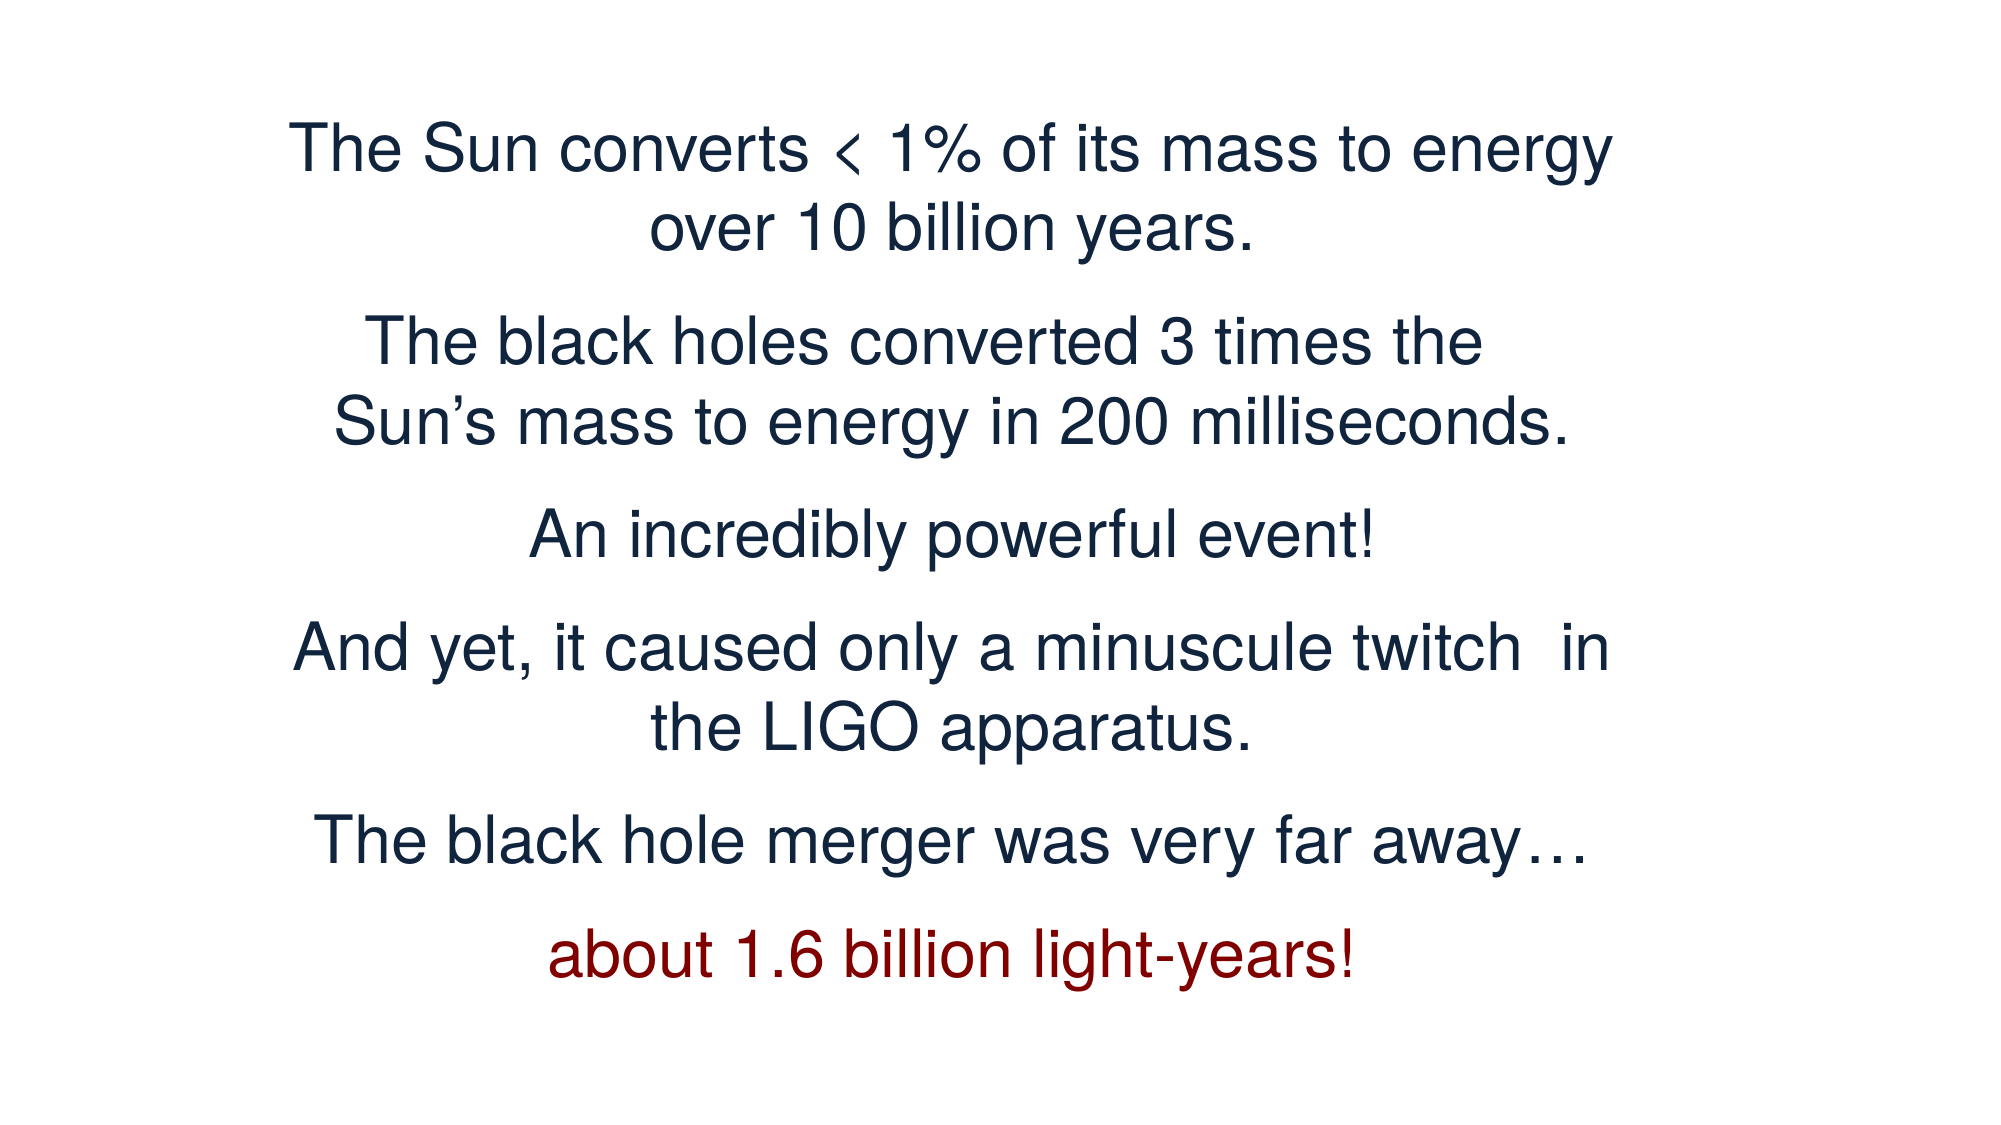

The Sun converts < 1% of its mass to energy over 10 billion years.
The black holes converted 3 times the    Sun’s mass to energy in 200 milliseconds.
An incredibly powerful event!
And yet, it caused only a minuscule twitch  in the LIGO apparatus.
The black hole merger was very far away…
about 1.6 billion light-years!